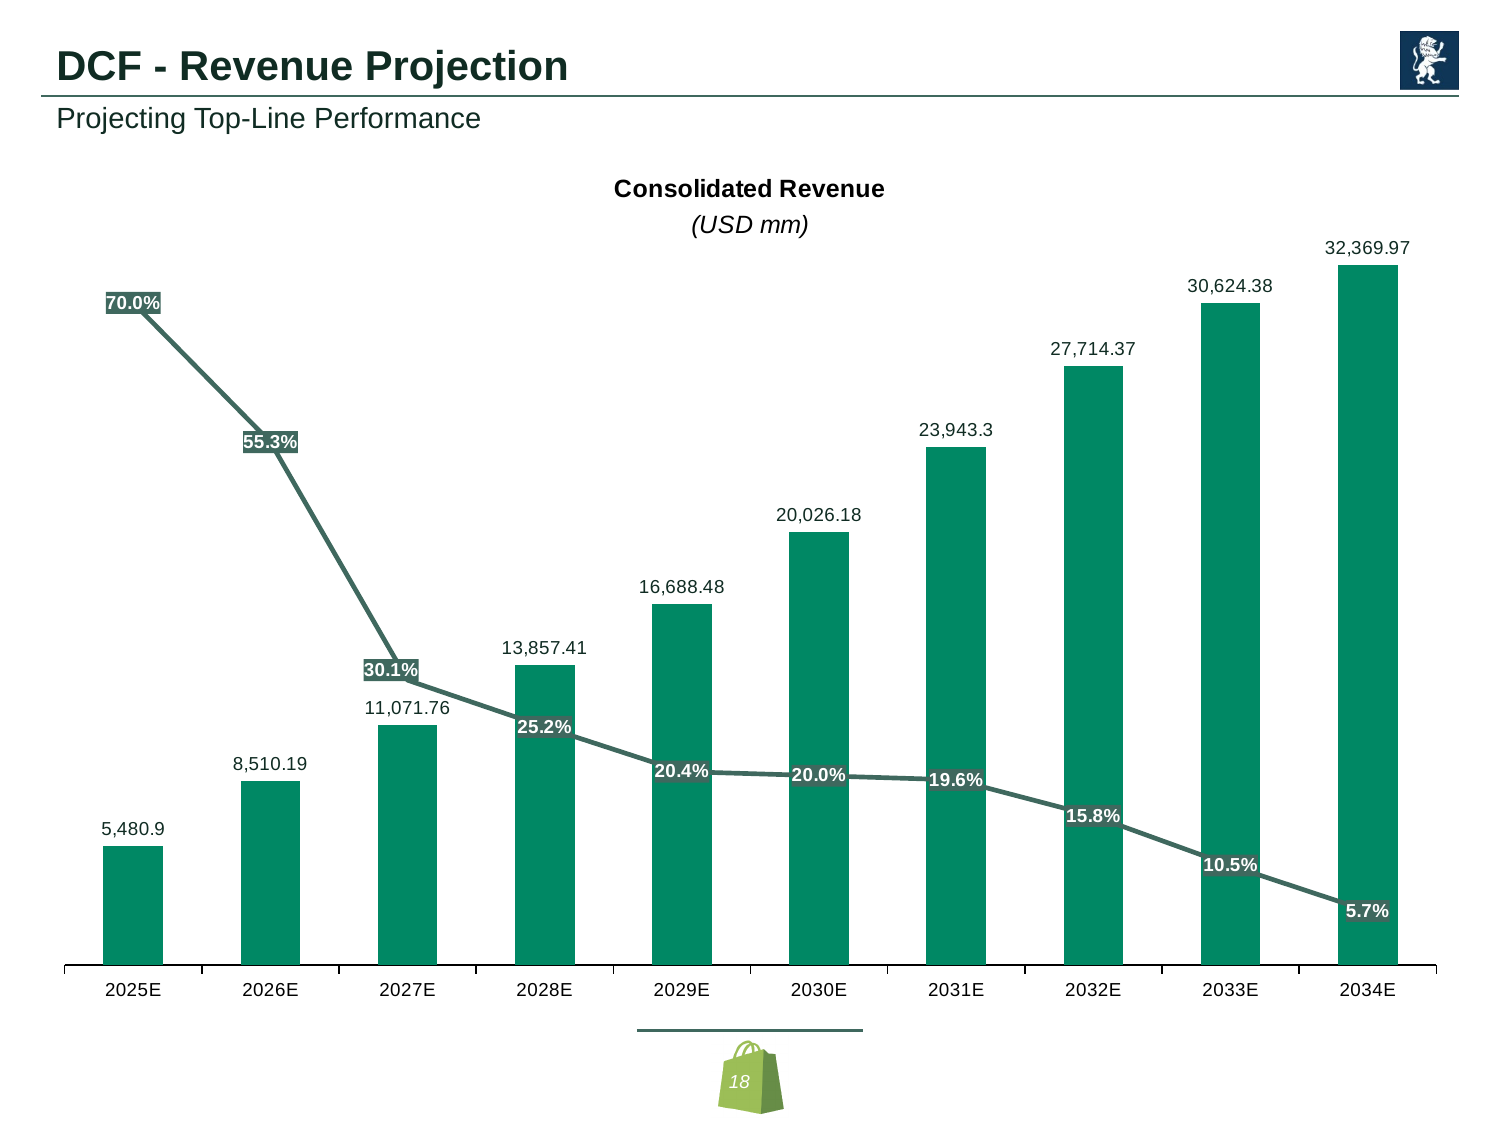

# DCF - Revenue Projection
Projecting Top-Line Performance

### Chart

| Category |  |  |
|---|---|---|
| 2025E | 5480.8985999999995 | 0.7 |
| 2026E | 8510.19125622 | 0.5527 |
| 2027E | 11071.75882434222 | 0.301 |
| 2028E | 13857.413344546723 | 0.2516 |
| 2029E | 16688.48289083762 | 0.2043 |
| 2030E | 20026.179469005143 | 0.2 |
| 2031E | 23943.30017314255 | 0.1956 |
| 2032E | 27714.3699504125 | 0.1575 |
| 2033E | 30624.378795205812 | 0.105 |
| 2034E | 32369.968386532542 | 0.057 |